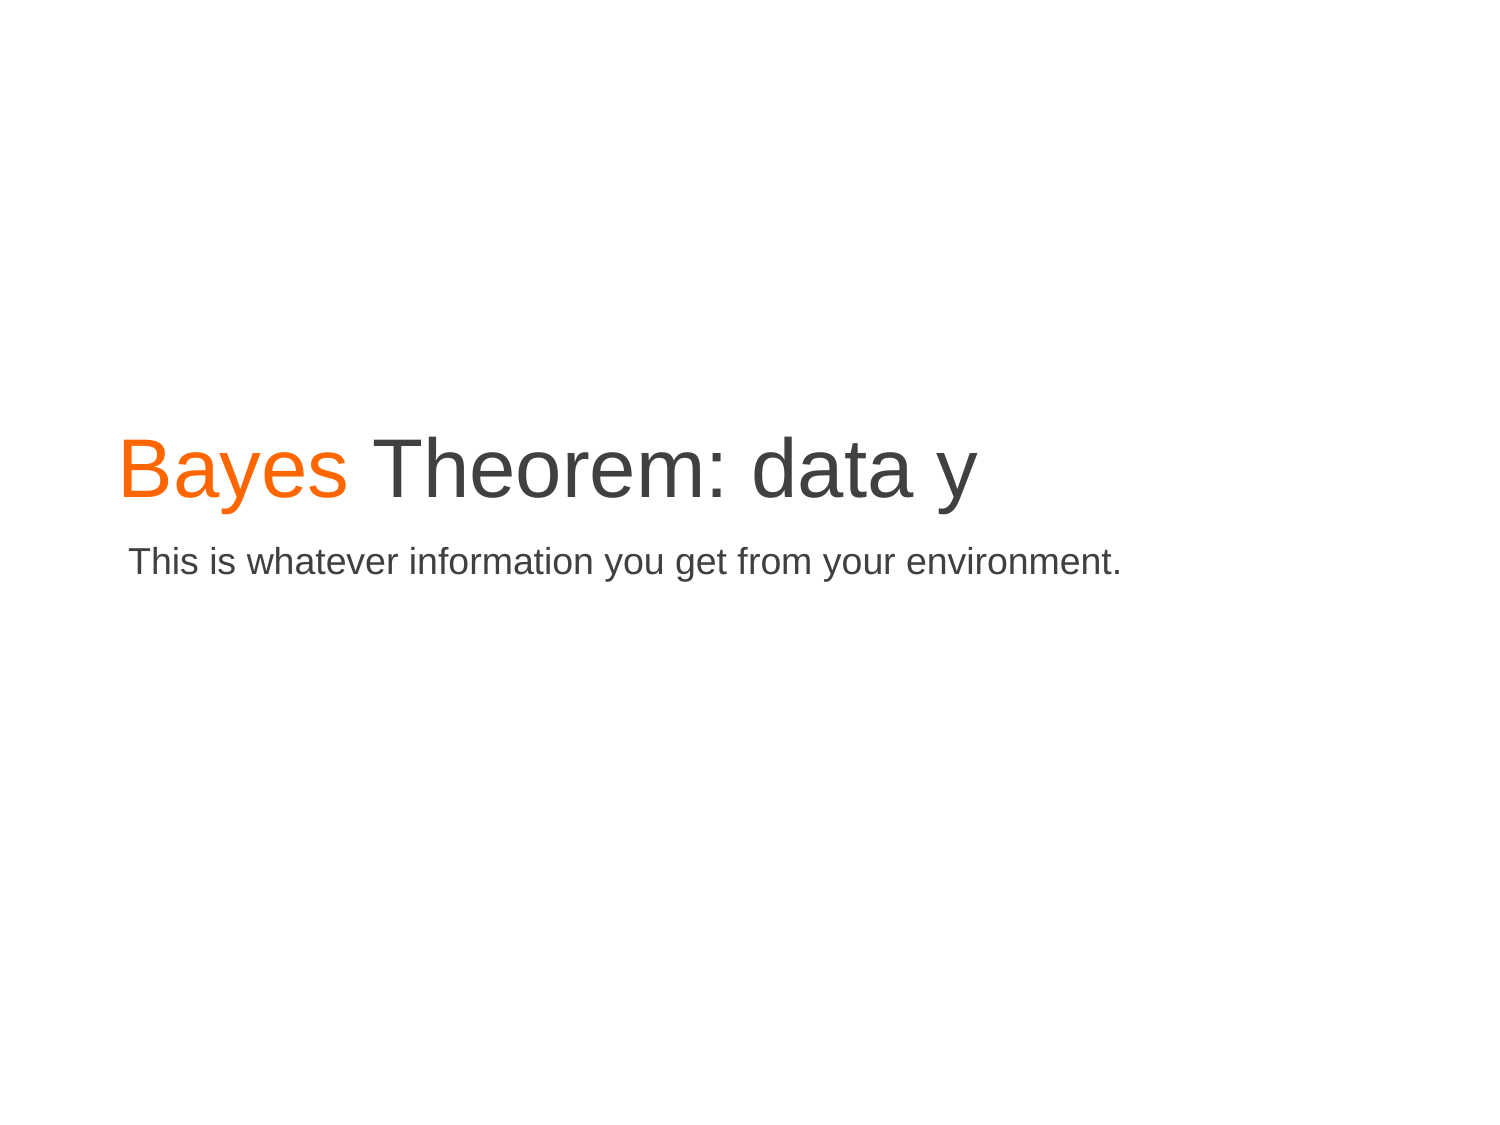

Bayes Theorem: data y
 This is whatever information you get from your environment.